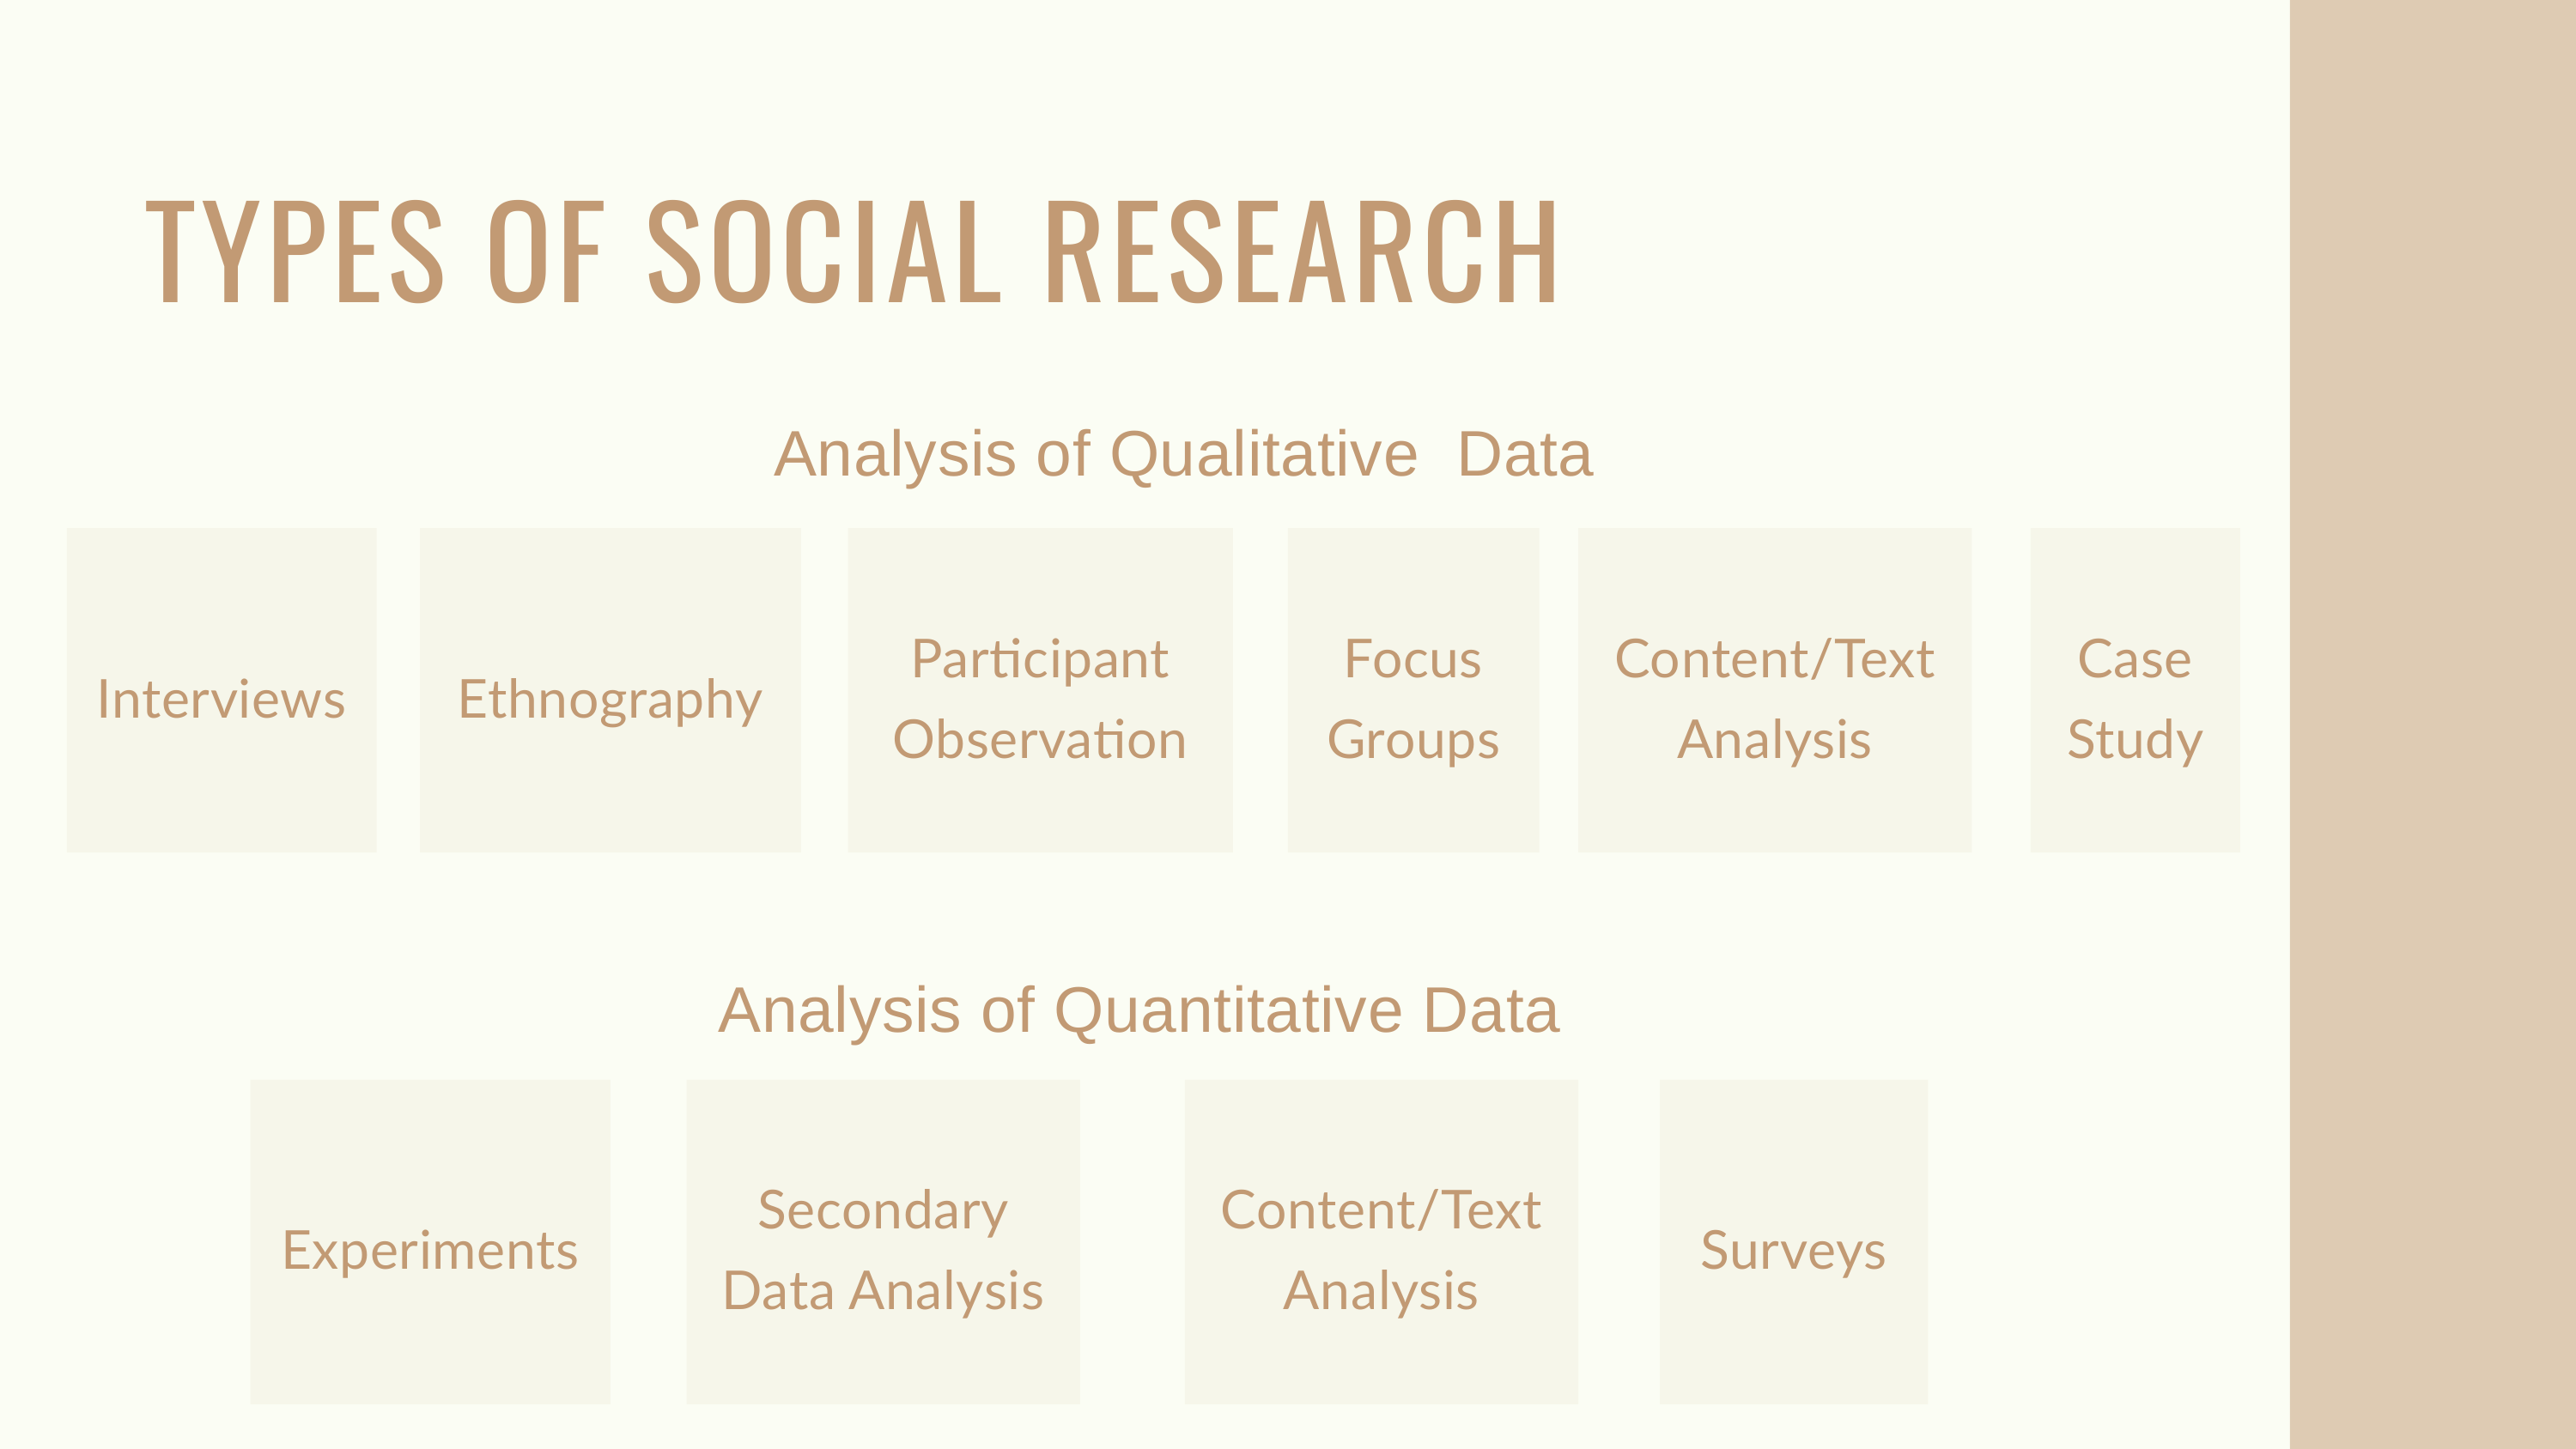

TYPES OF SOCIAL RESEARCH
Analysis of Qualitative  Data

Interviews

Ethnography

Participant
Observation

Focus Groups

Content/Text
Analysis

Case Study

Analysis of Quantitative Data

Experiments

Secondary Data Analysis

Content/Text
Analysis

Surveys